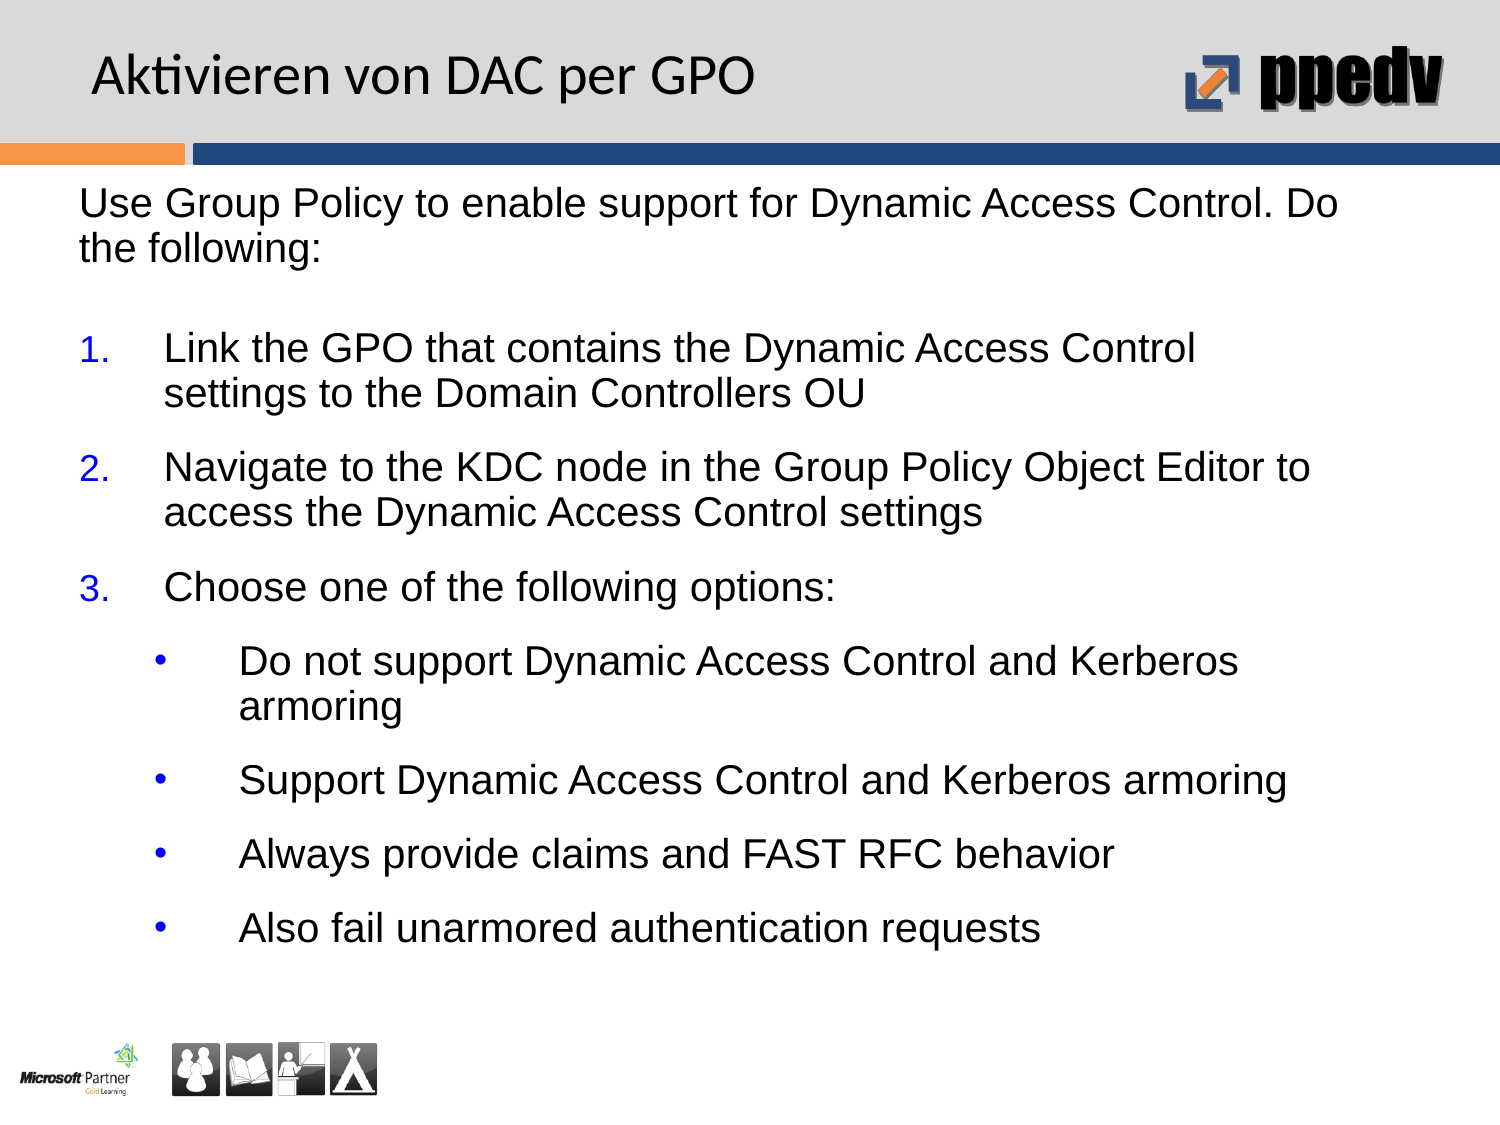

# Aktivieren von DAC per GPO
Use Group Policy to enable support for Dynamic Access Control. Do the following:
Link the GPO that contains the Dynamic Access Control settings to the Domain Controllers OU
Navigate to the KDC node in the Group Policy Object Editor to access the Dynamic Access Control settings
Choose one of the following options:
Do not support Dynamic Access Control and Kerberos armoring
Support Dynamic Access Control and Kerberos armoring
Always provide claims and FAST RFC behavior
Also fail unarmored authentication requests